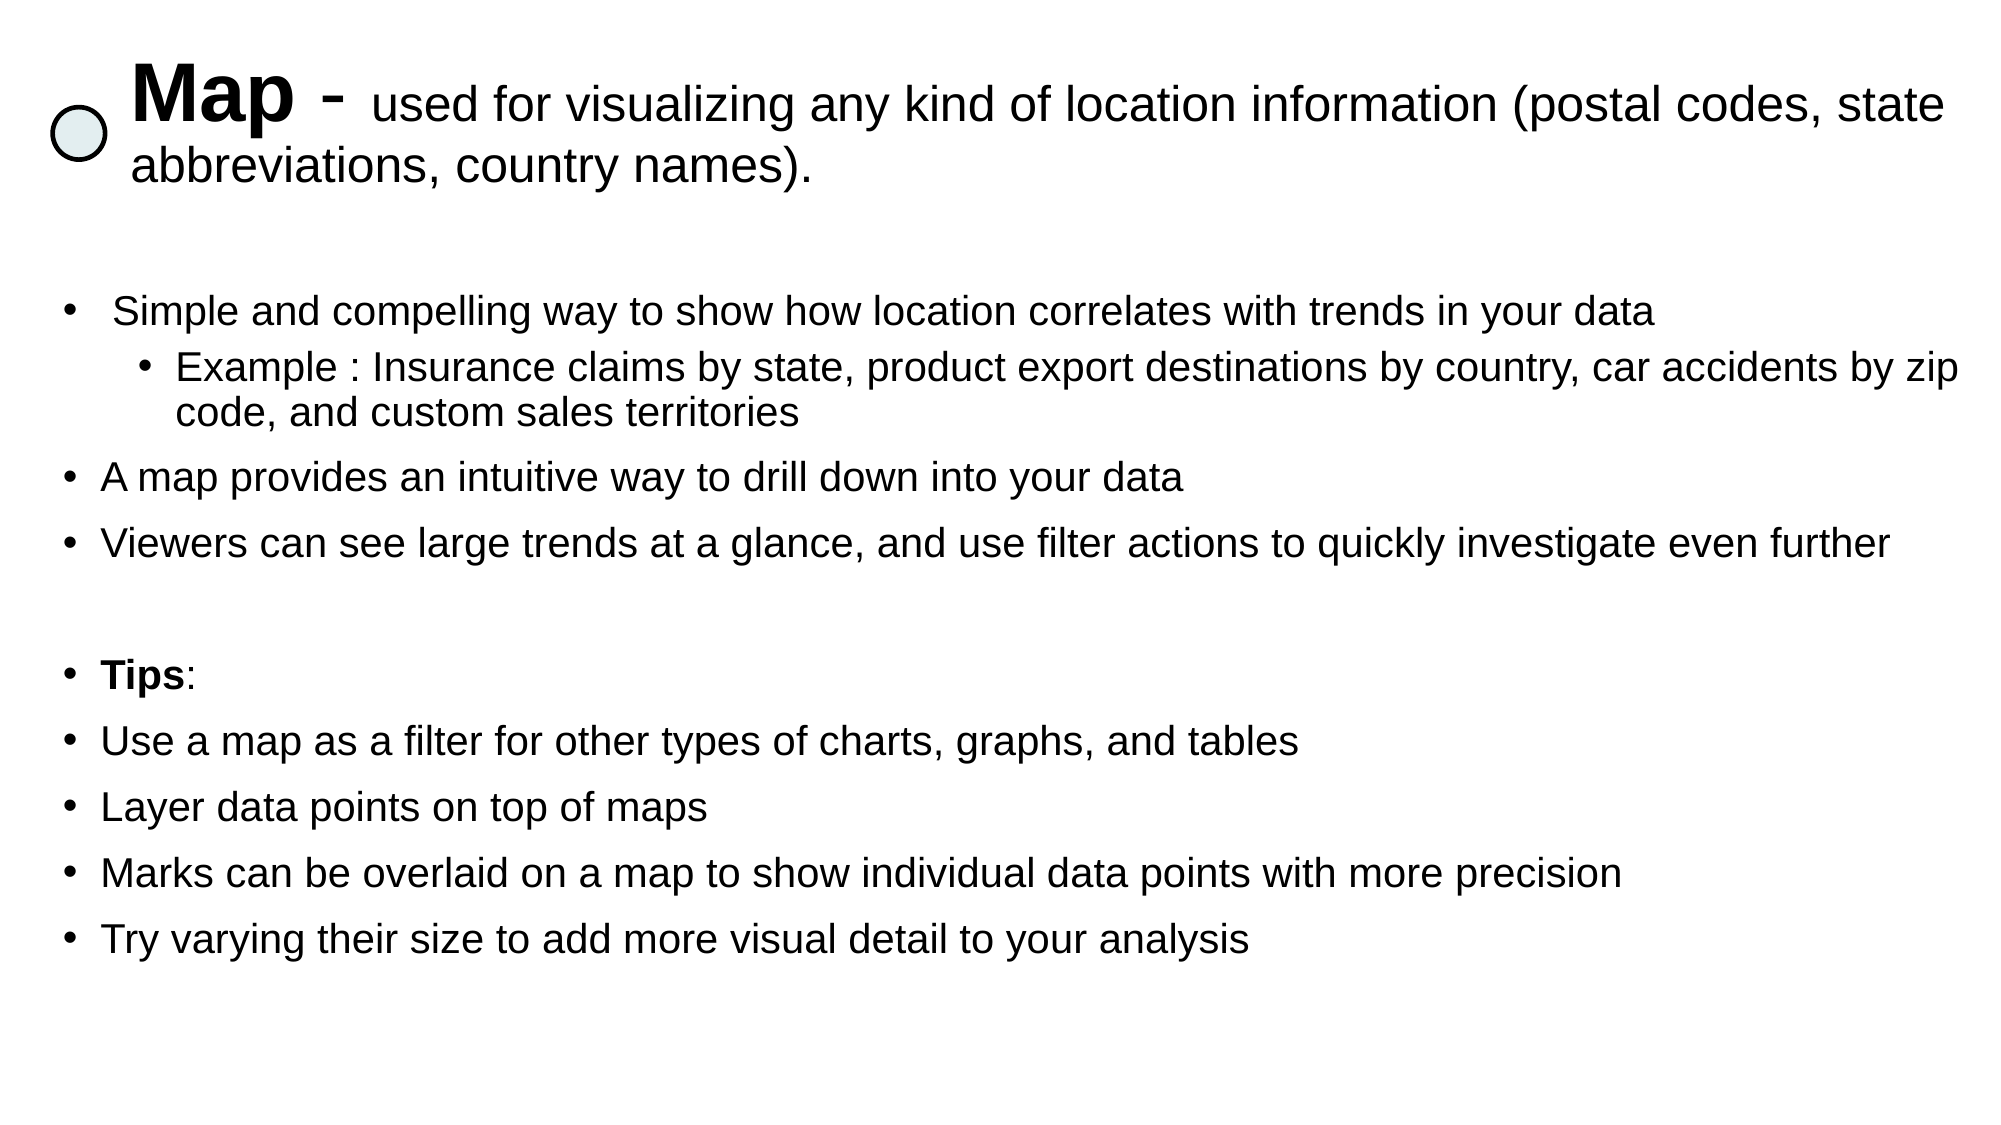

# Map - used for visualizing any kind of location information (postal codes, state abbreviations, country names).
 Simple and compelling way to show how location correlates with trends in your data
Example : Insurance claims by state, product export destinations by country, car accidents by zip code, and custom sales territories
A map provides an intuitive way to drill down into your data
Viewers can see large trends at a glance, and use filter actions to quickly investigate even further

Tips:
Use a map as a filter for other types of charts, graphs, and tables
Layer data points on top of maps
Marks can be overlaid on a map to show individual data points with more precision
Try varying their size to add more visual detail to your analysis